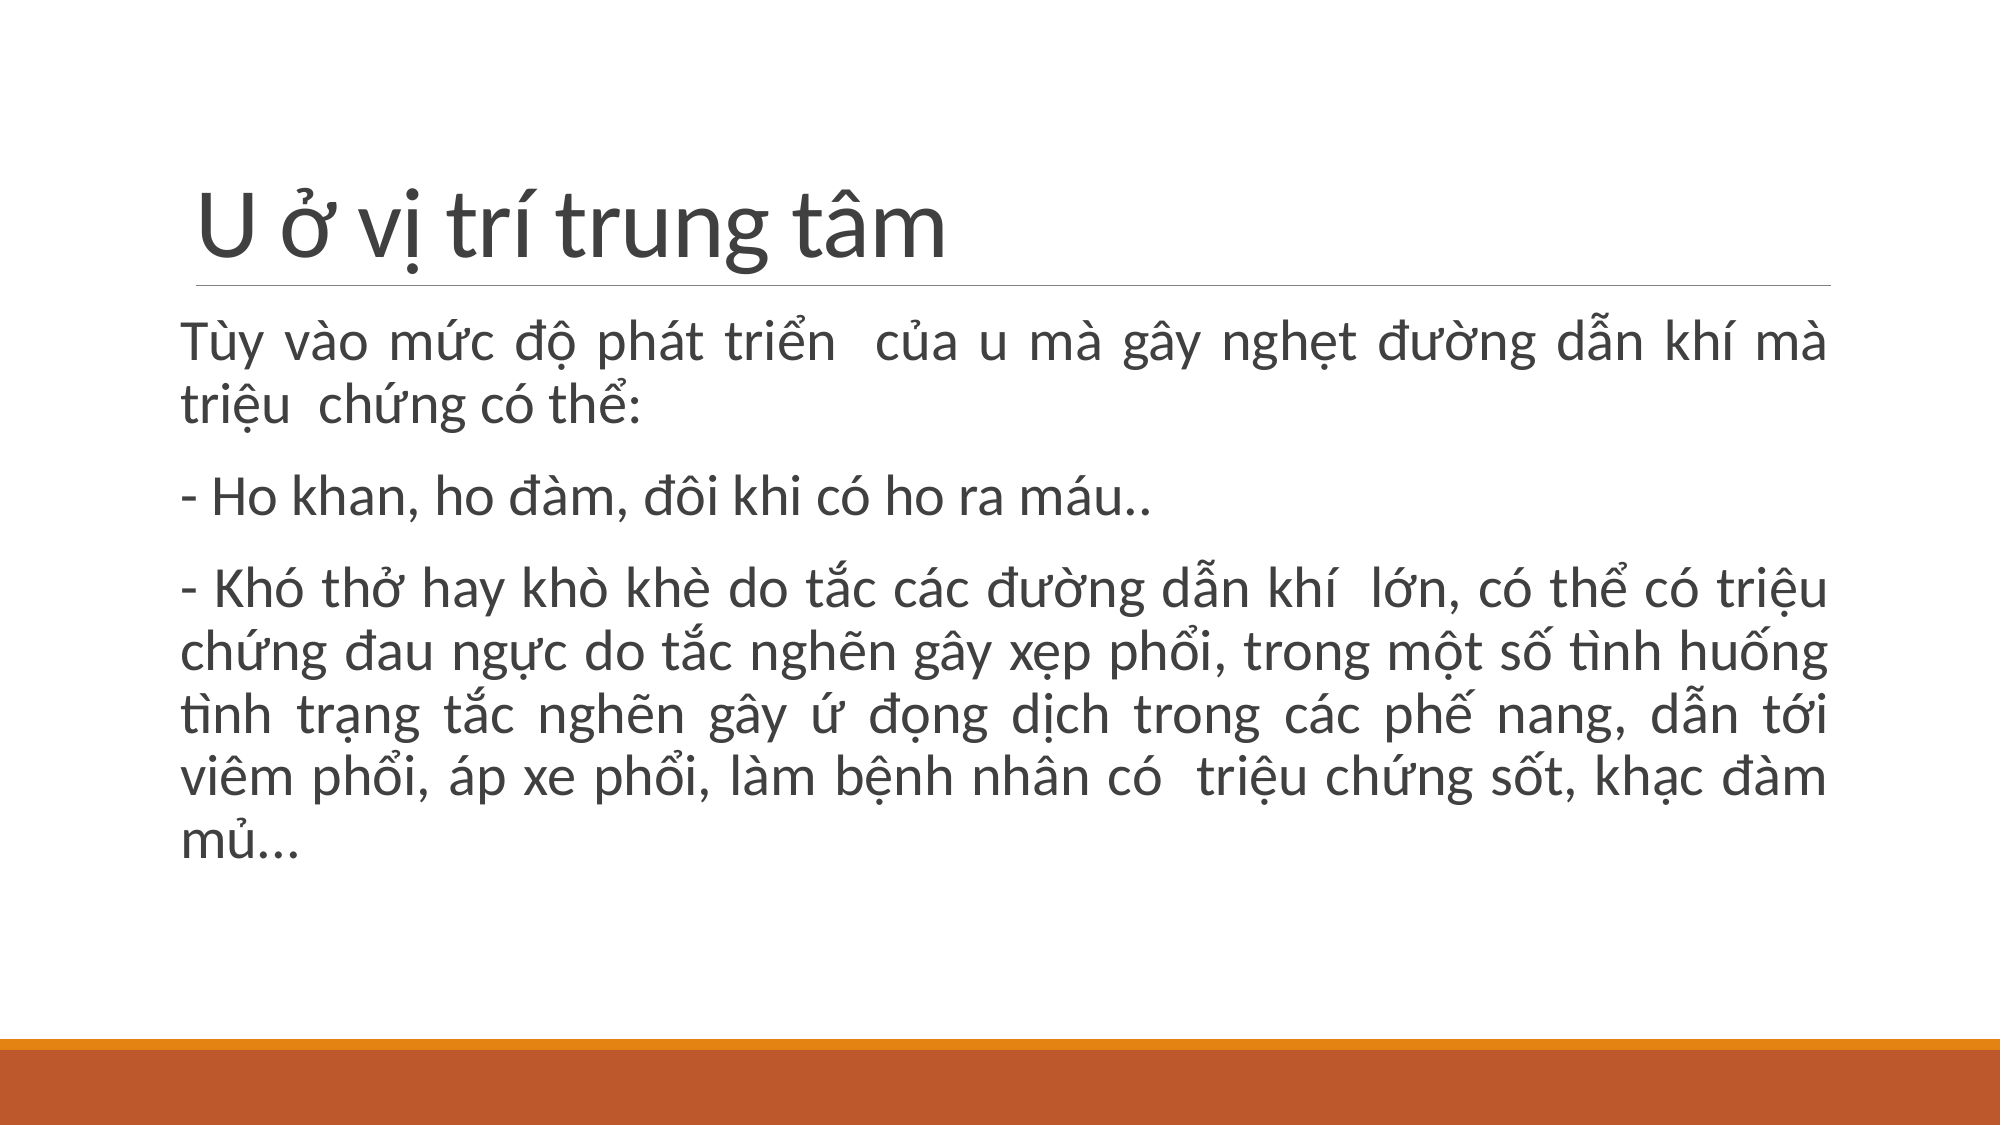

# U ở vị trí trung tâm
Tùy vào mức độ phát triển  của u mà gây nghẹt đường dẫn khí mà triệu  chứng có thể:
- Ho khan, ho đàm, đôi khi có ho ra máu..
- Khó thở hay khò khè do tắc các đường dẫn khí  lớn, có thể có triệu chứng đau ngực do tắc nghẽn gây xẹp phổi, trong một số tình huống tình trạng tắc nghẽn gây ứ đọng dịch trong các phế nang, dẫn tới viêm phổi, áp xe phổi, làm bệnh nhân có  triệu chứng sốt, khạc đàm mủ...